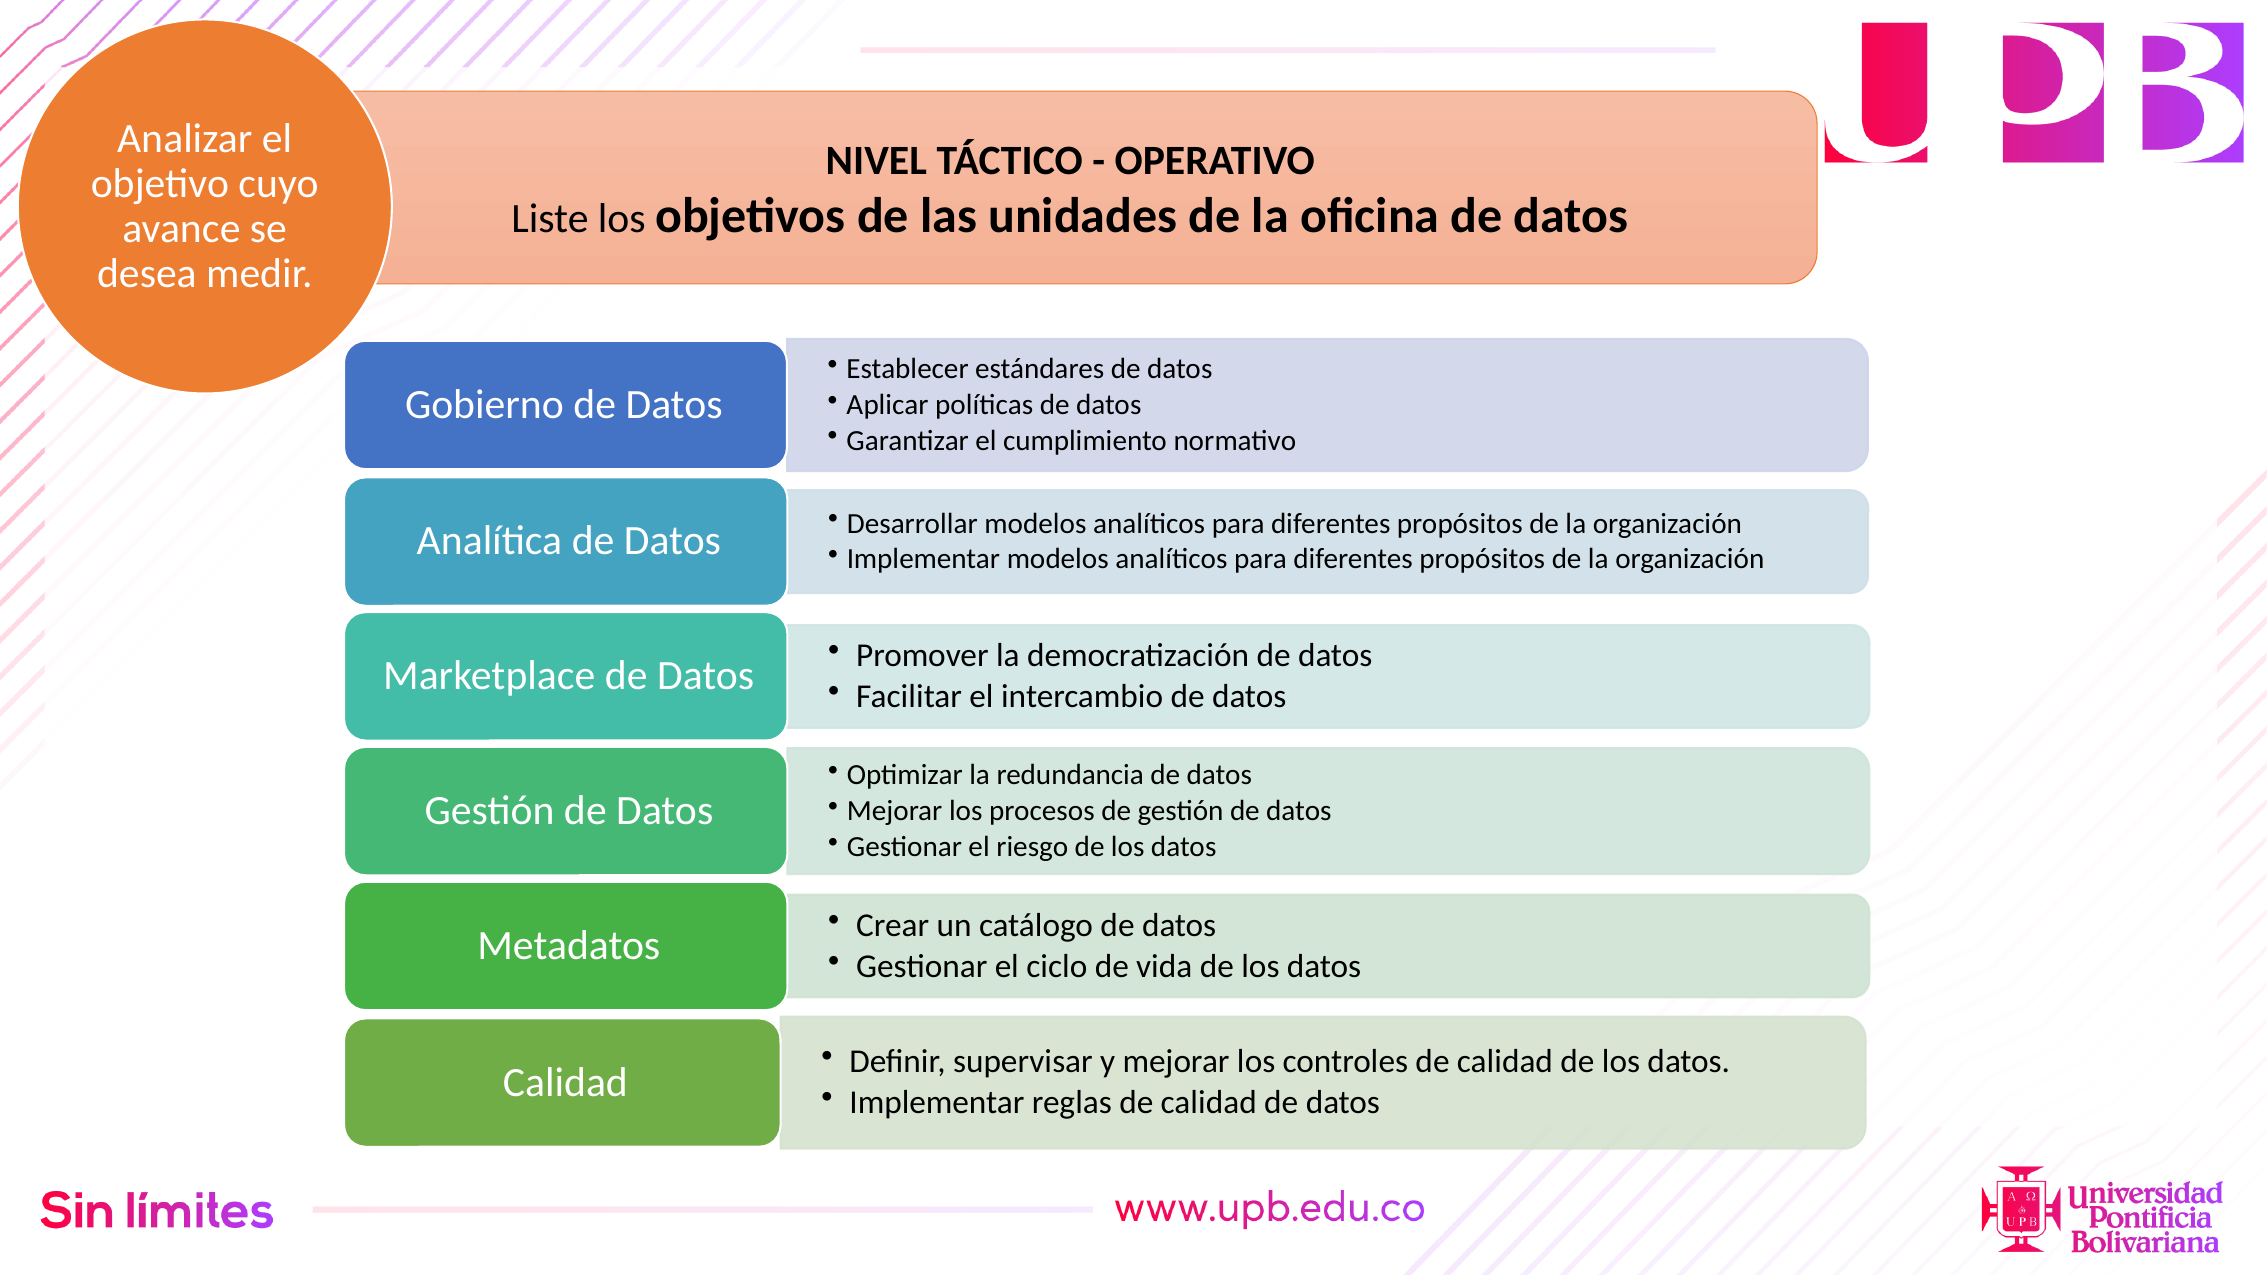

Analizar el objetivo cuyo avance se desea medir.
NIVEL TÁCTICO - OPERATIVO
Liste los objetivos de las unidades de la oficina de datos
Establecer estándares de datos
Aplicar políticas de datos
Garantizar el cumplimiento normativo
Gobierno de Datos
Desarrollar modelos analíticos para diferentes propósitos de la organización
Implementar modelos analíticos para diferentes propósitos de la organización
Analítica de Datos
Promover la democratización de datos
Facilitar el intercambio de datos
Marketplace de Datos
Optimizar la redundancia de datos
Mejorar los procesos de gestión de datos
Gestionar el riesgo de los datos
Gestión de Datos
Crear un catálogo de datos
Gestionar el ciclo de vida de los datos
Metadatos
Definir, supervisar y mejorar los controles de calidad de los datos.
Implementar reglas de calidad de datos
Calidad